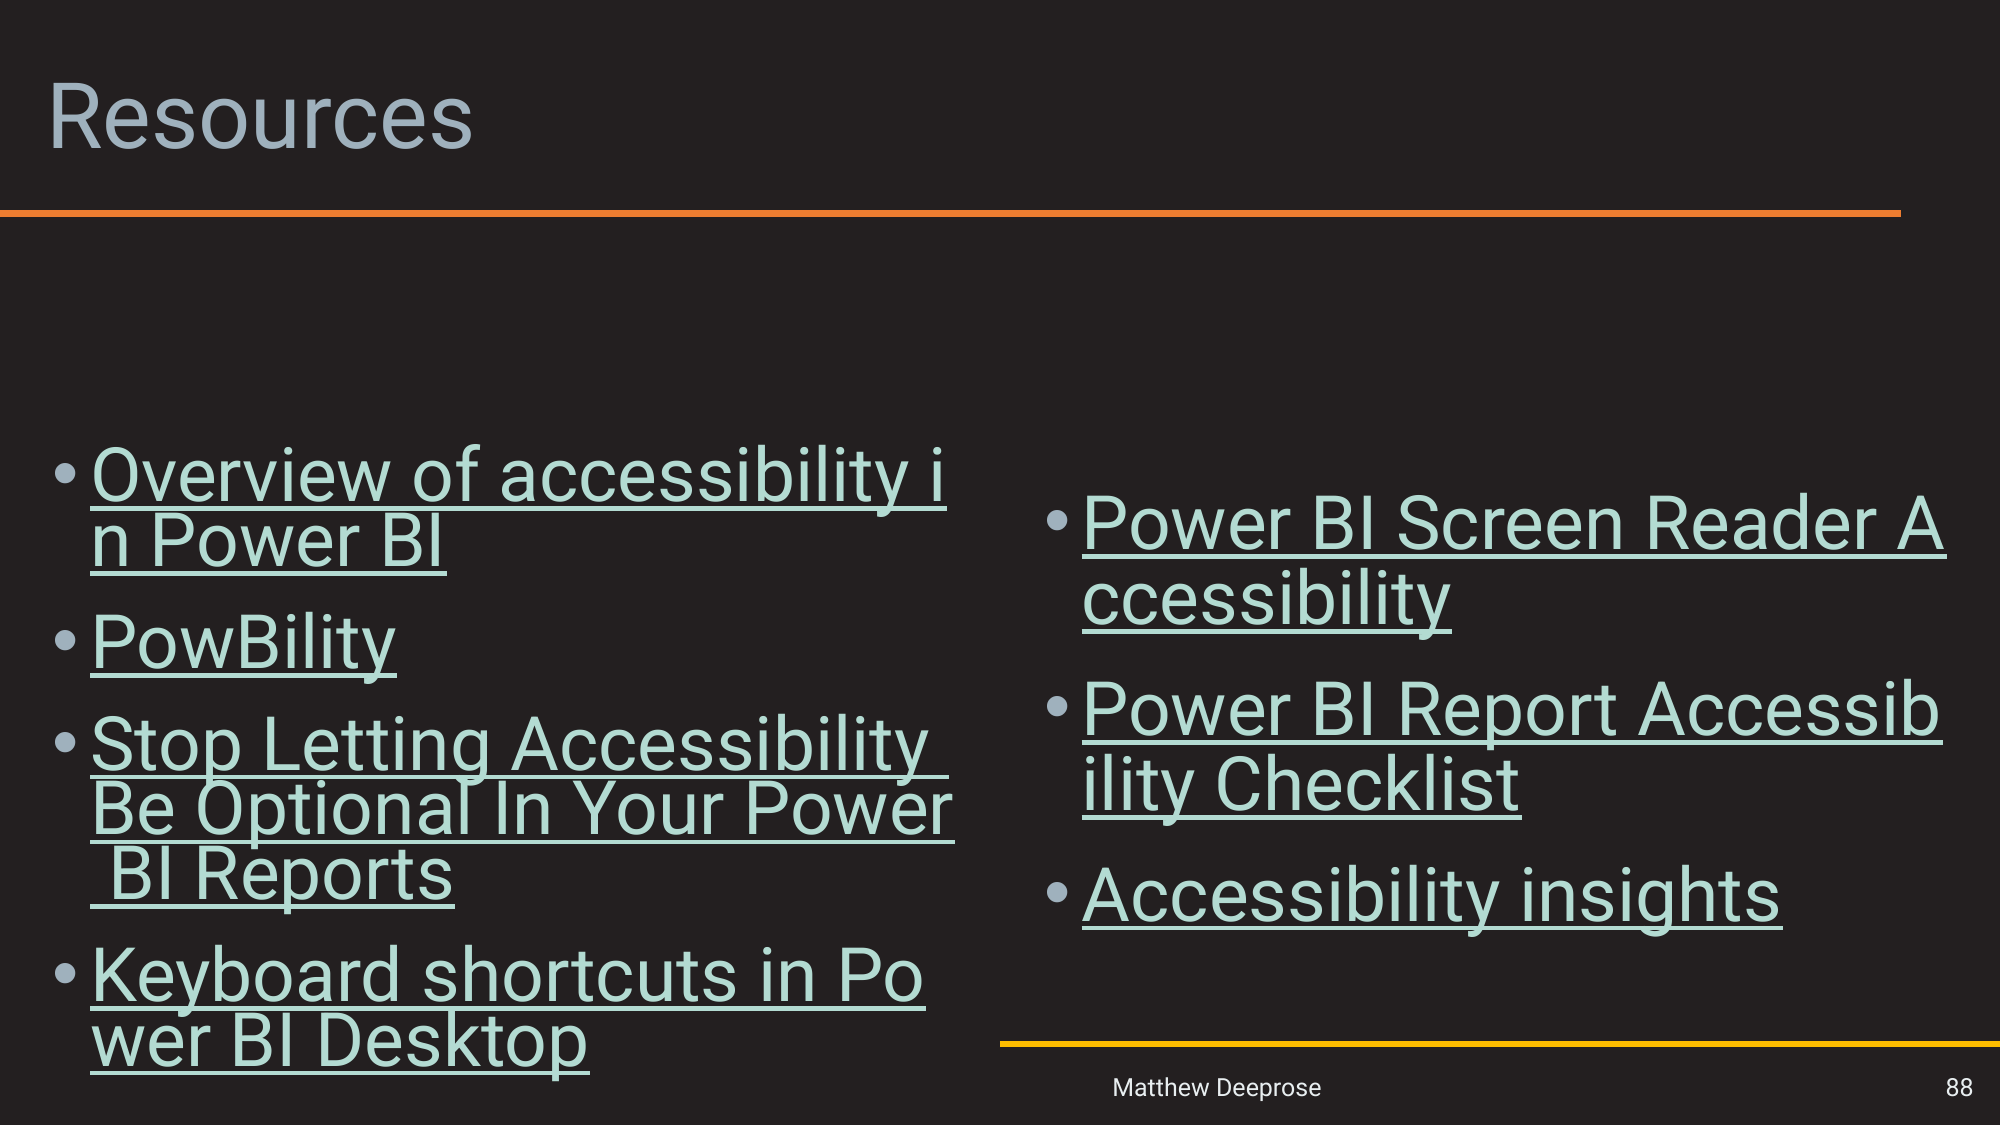

# Resources
Overview of accessibility in Power BI
PowBility
Stop Letting Accessibility Be Optional In Your Power BI Reports
Keyboard shortcuts in Power BI Desktop
Power BI Screen Reader Accessibility
Power BI Report Accessibility Checklist
Accessibility insights
88
Matthew Deeprose